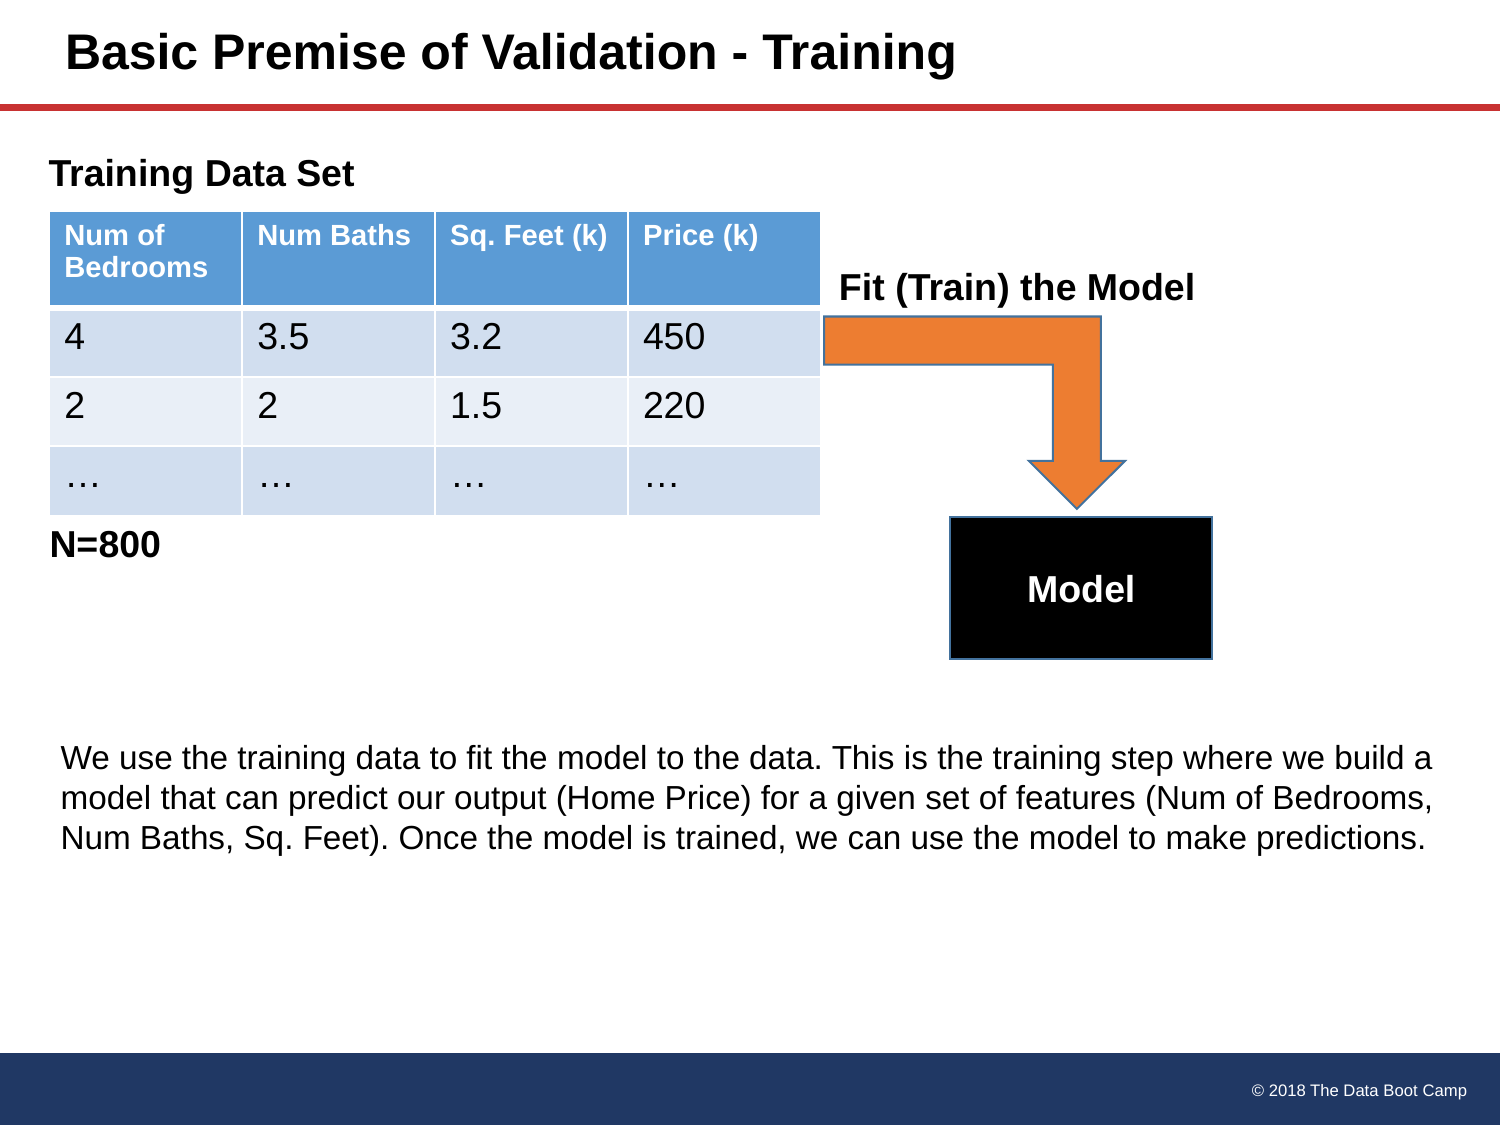

# Basic Premise of Validation - Training
Training Data Set
| Num of Bedrooms | Num Baths | Sq. Feet (k) | Price (k) |
| --- | --- | --- | --- |
| 4 | 3.5 | 3.2 | 450 |
| 2 | 2 | 1.5 | 220 |
| … | … | … | … |
Fit (Train) the Model

N=800
Model
We use the training data to fit the model to the data. This is the training step where we build a model that can predict our output (Home Price) for a given set of features (Num of Bedrooms, Num Baths, Sq. Feet). Once the model is trained, we can use the model to make predictions.